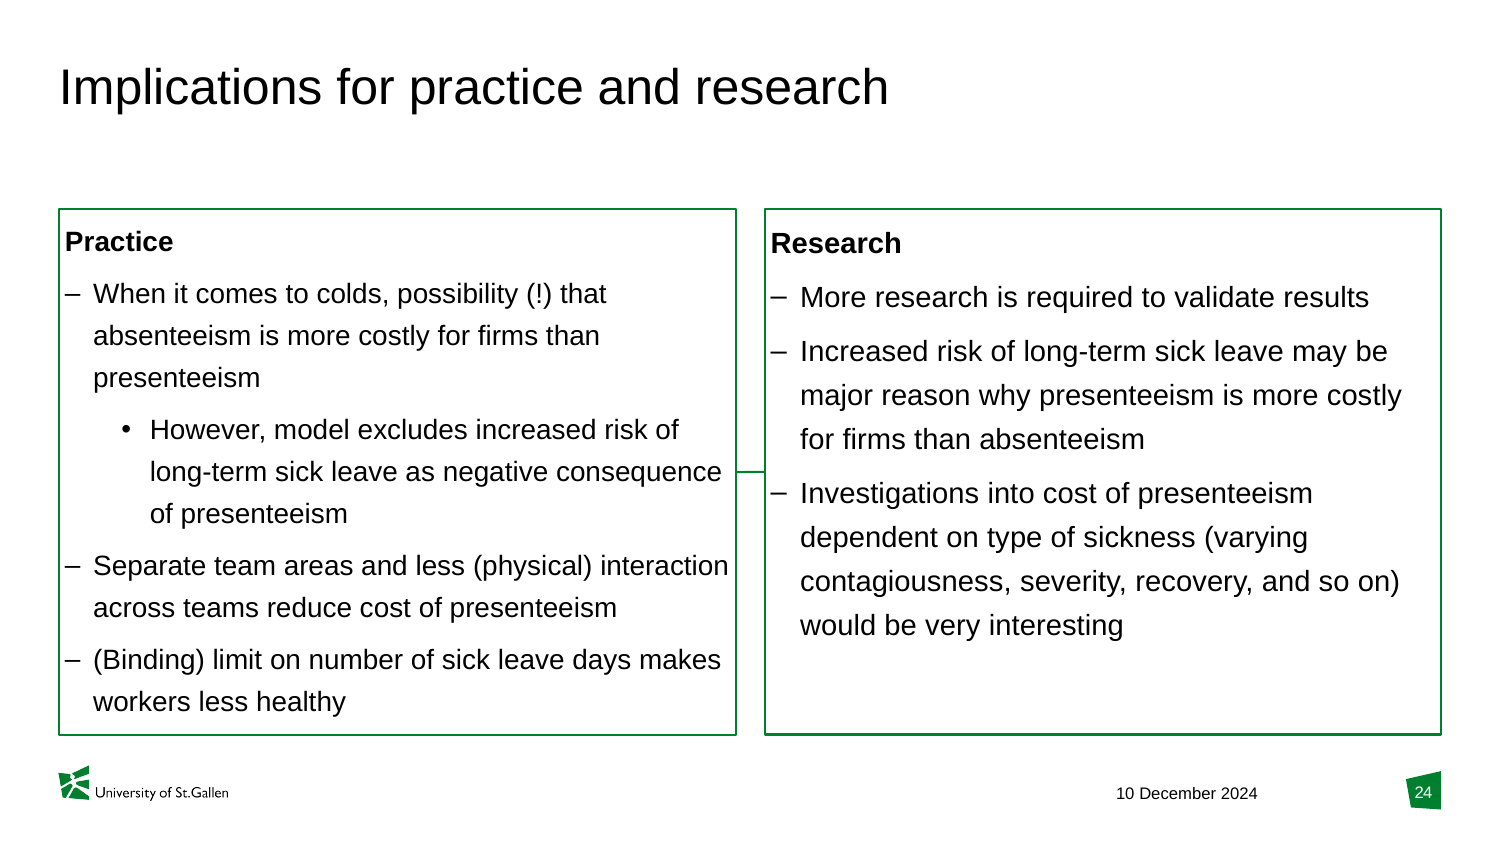

# Implications for practice and research
Practice
When it comes to colds, possibility (!) that absenteeism is more costly for firms than presenteeism
However, model excludes increased risk of long-term sick leave as negative consequence of presenteeism
Separate team areas and less (physical) interaction across teams reduce cost of presenteeism
(Binding) limit on number of sick leave days makes workers less healthy
Research
More research is required to validate results
Increased risk of long-term sick leave may be major reason why presenteeism is more costly for firms than absenteeism
Investigations into cost of presenteeism dependent on type of sickness (varying contagiousness, severity, recovery, and so on) would be very interesting
24